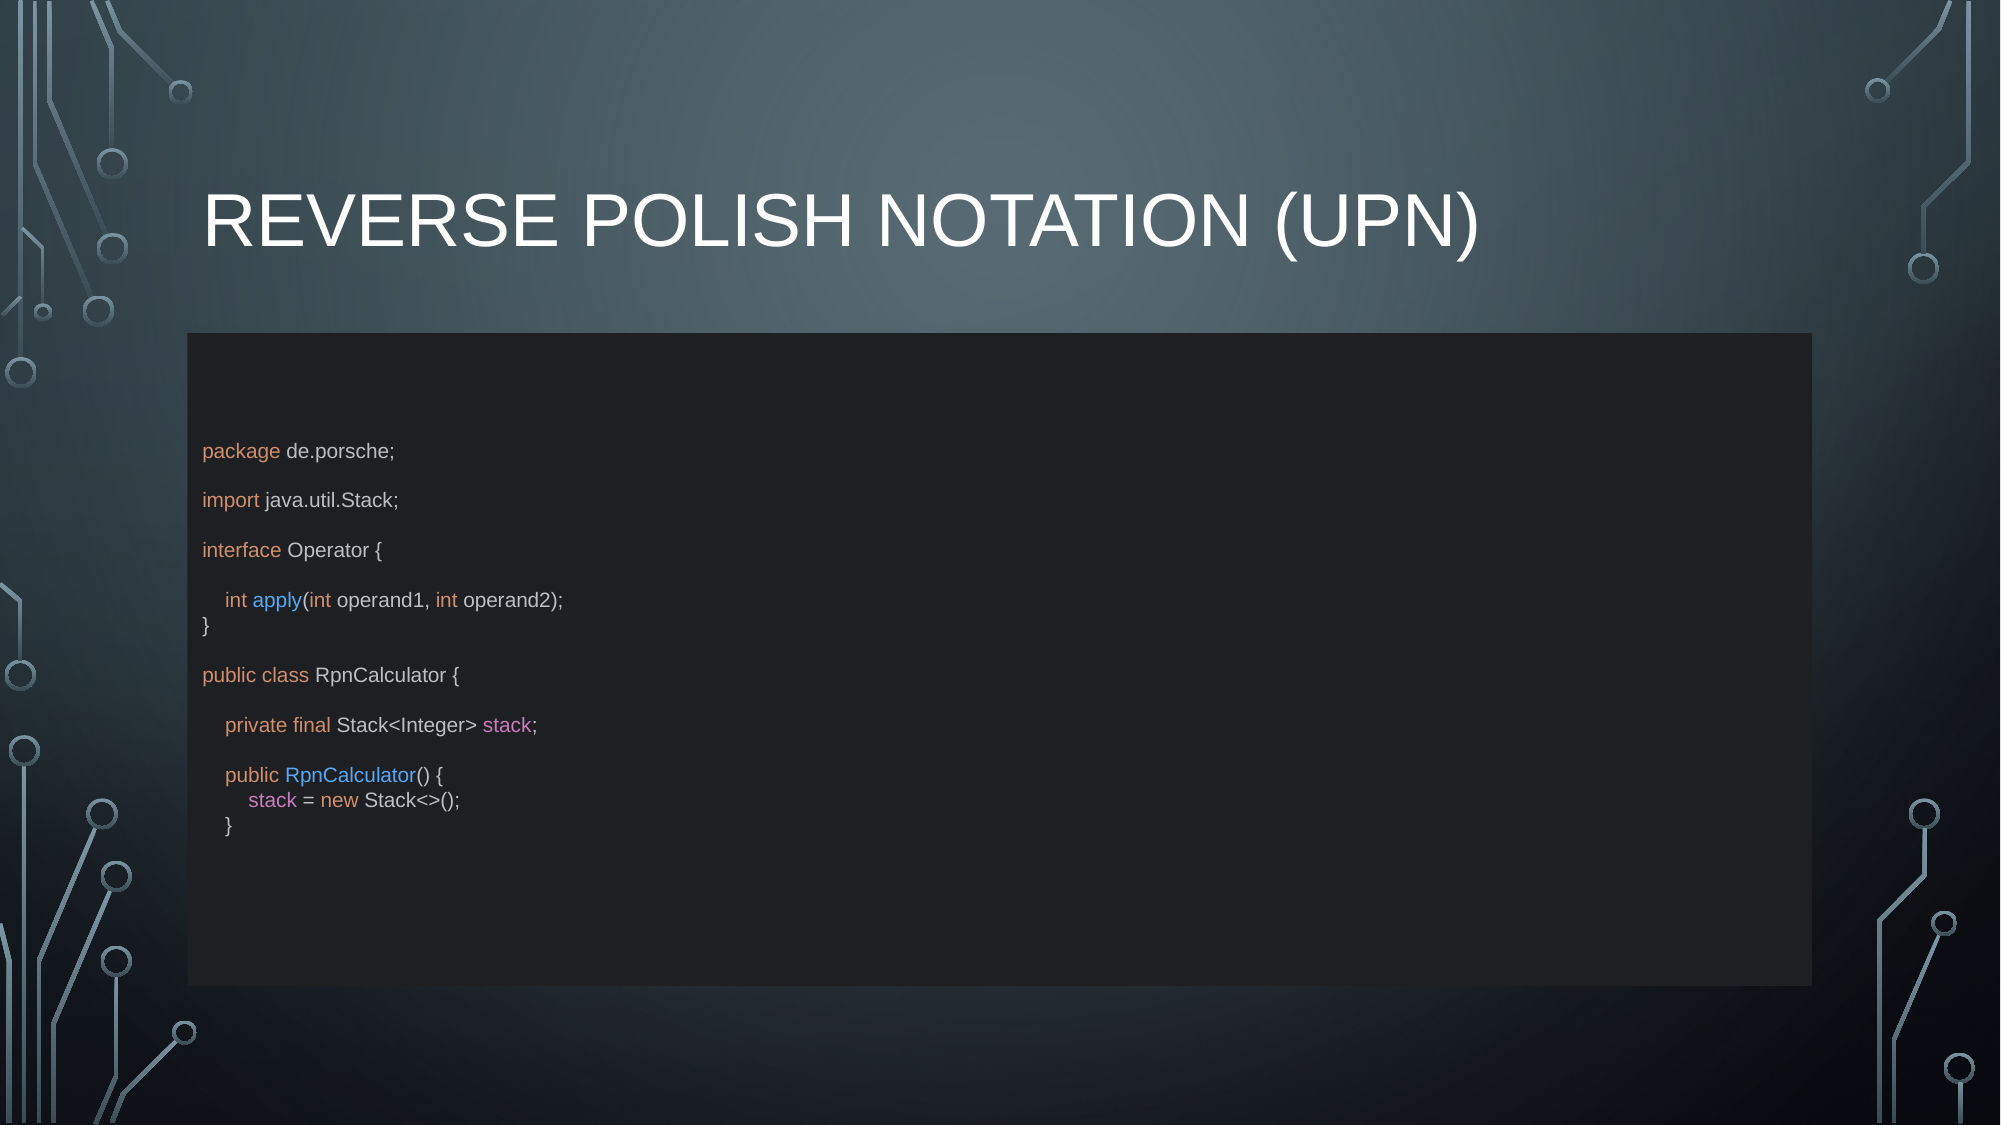

# Reverse polish notation (UPN)
Part 2
package de.porsche;
import java.util.Stack;
interface Operator {
    int apply(int operand1, int operand2);
}
public class RpnCalculator {
    private final Stack<Integer> stack;
    public RpnCalculator() {
        stack = new Stack<>();
    }